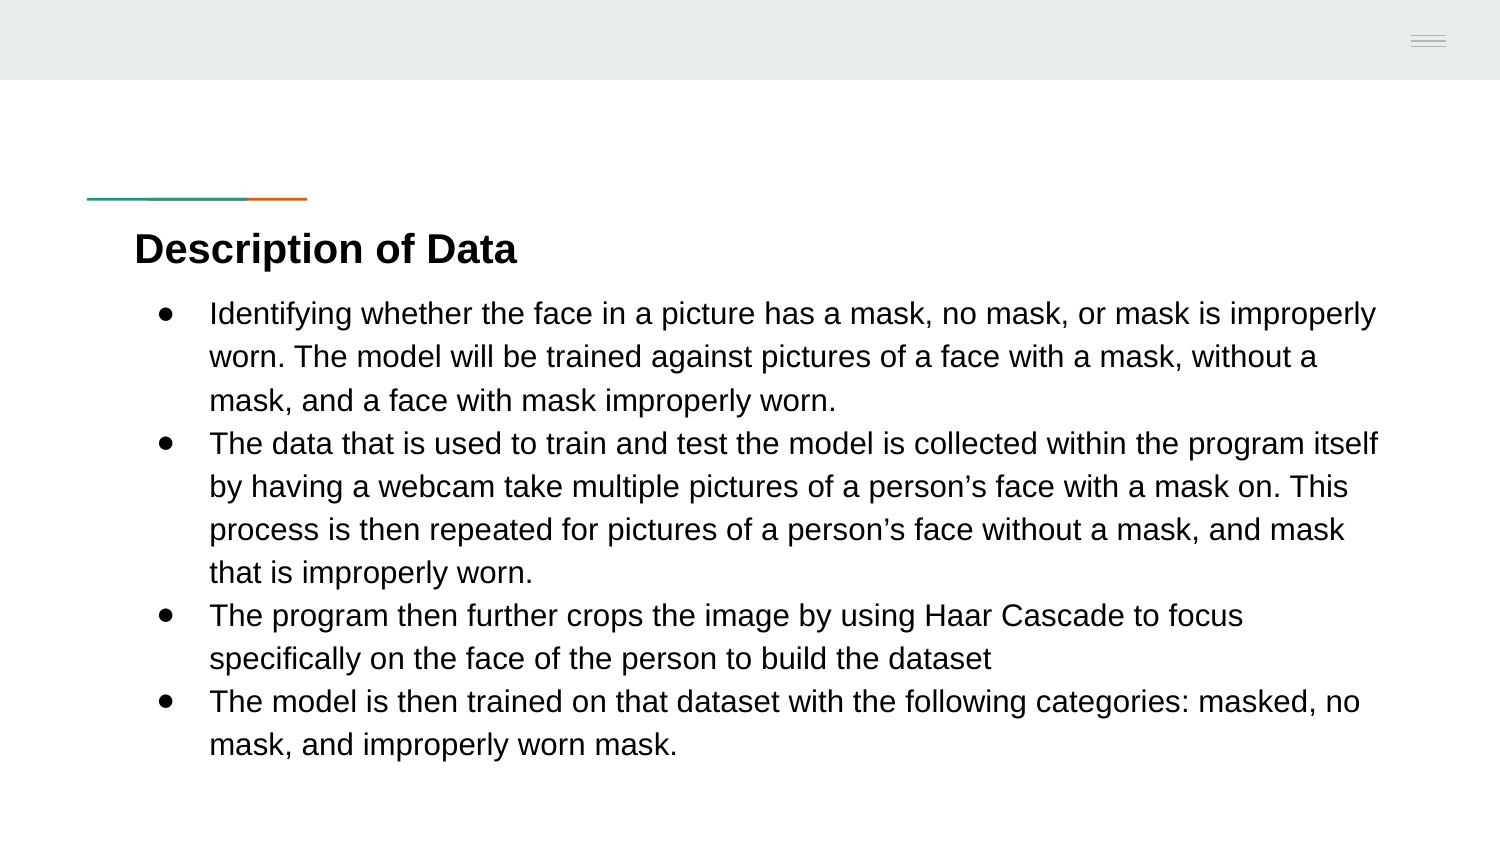

# Description of Data
Identifying whether the face in a picture has a mask, no mask, or mask is improperly worn. The model will be trained against pictures of a face with a mask, without a mask, and a face with mask improperly worn.
The data that is used to train and test the model is collected within the program itself by having a webcam take multiple pictures of a person’s face with a mask on. This process is then repeated for pictures of a person’s face without a mask, and mask that is improperly worn.
The program then further crops the image by using Haar Cascade to focus specifically on the face of the person to build the dataset
The model is then trained on that dataset with the following categories: masked, no mask, and improperly worn mask.